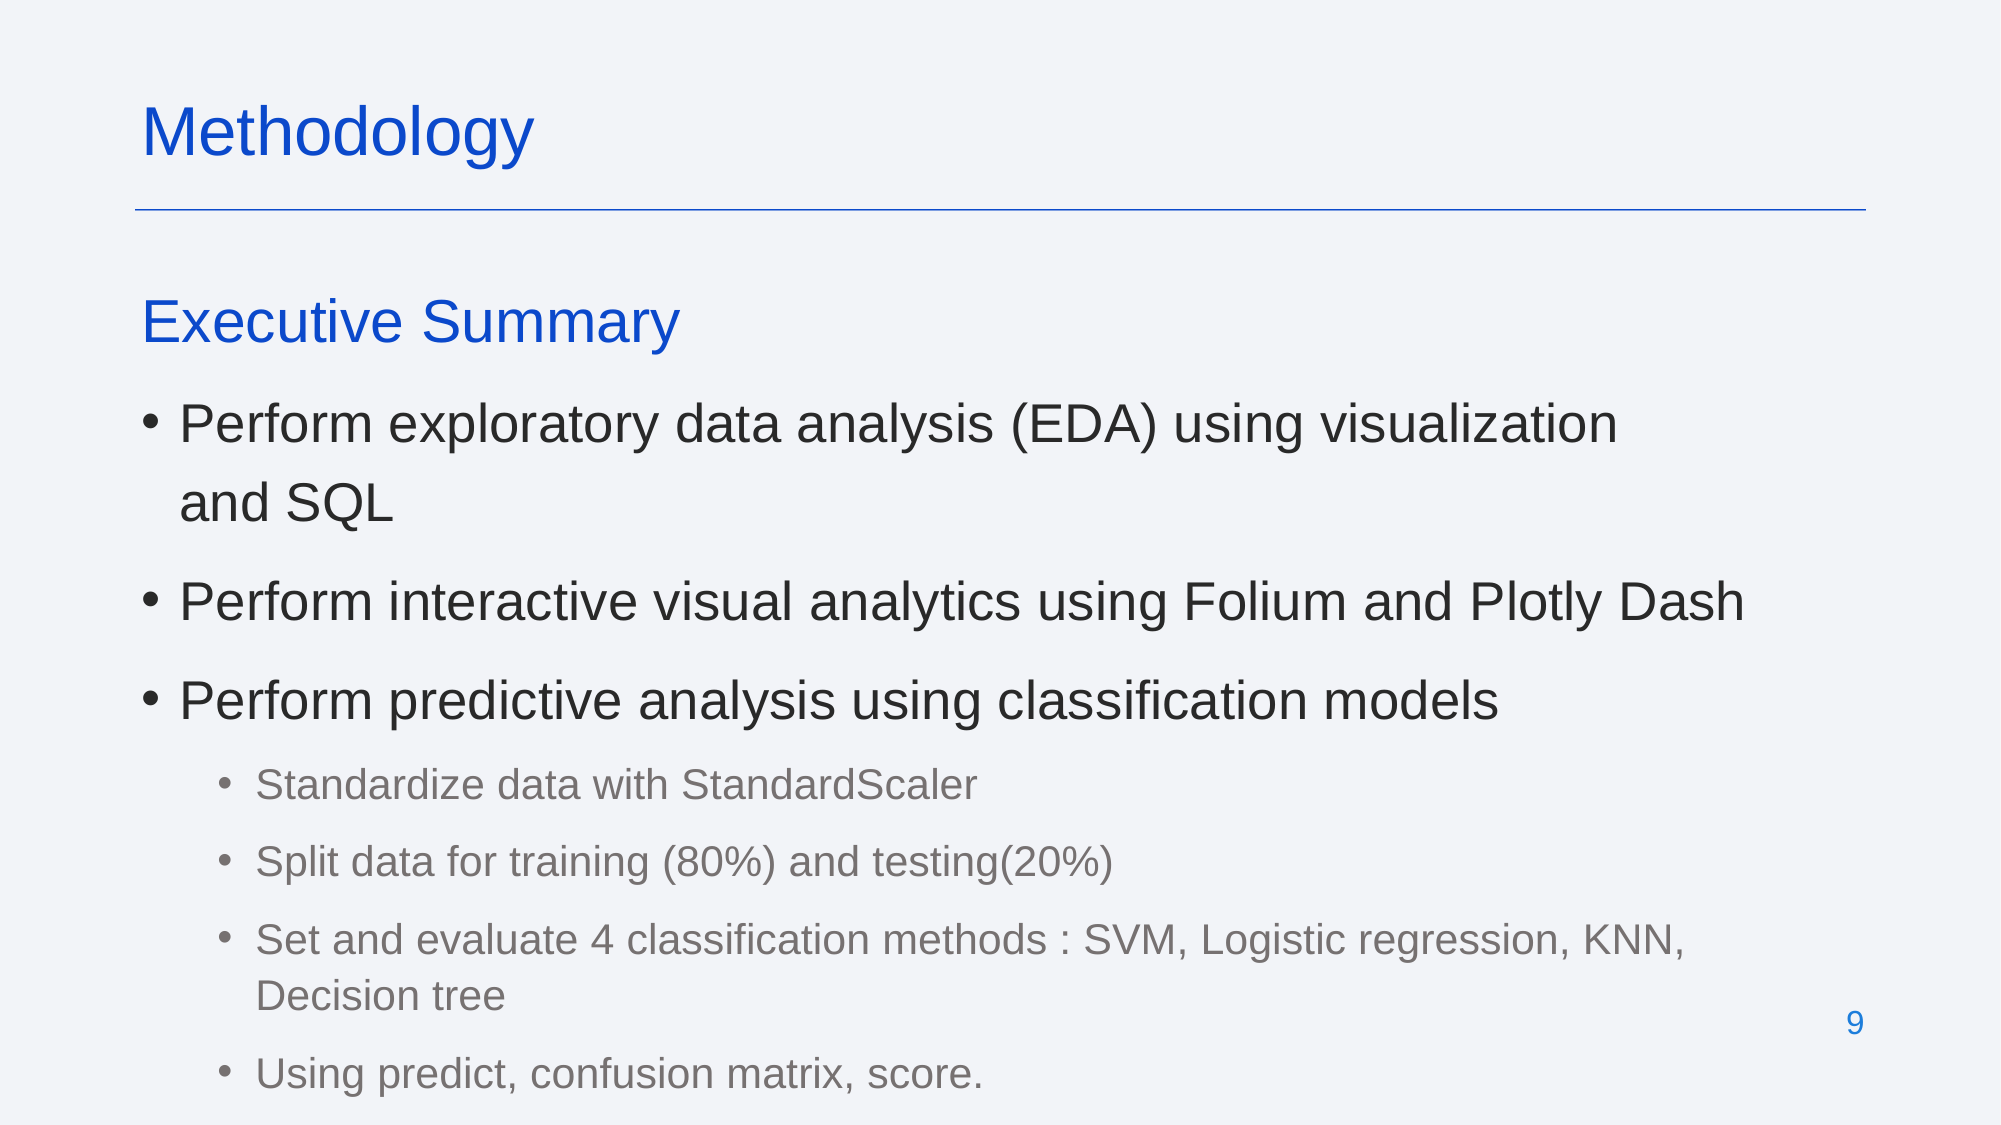

Methodology
Executive Summary
Perform exploratory data analysis (EDA) using visualization and SQL
Perform interactive visual analytics using Folium and Plotly Dash
Perform predictive analysis using classification models
Standardize data with StandardScaler
Split data for training (80%) and testing(20%)
Set and evaluate 4 classification methods : SVM, Logistic regression, KNN, Decision tree
Using predict, confusion matrix, score.

9